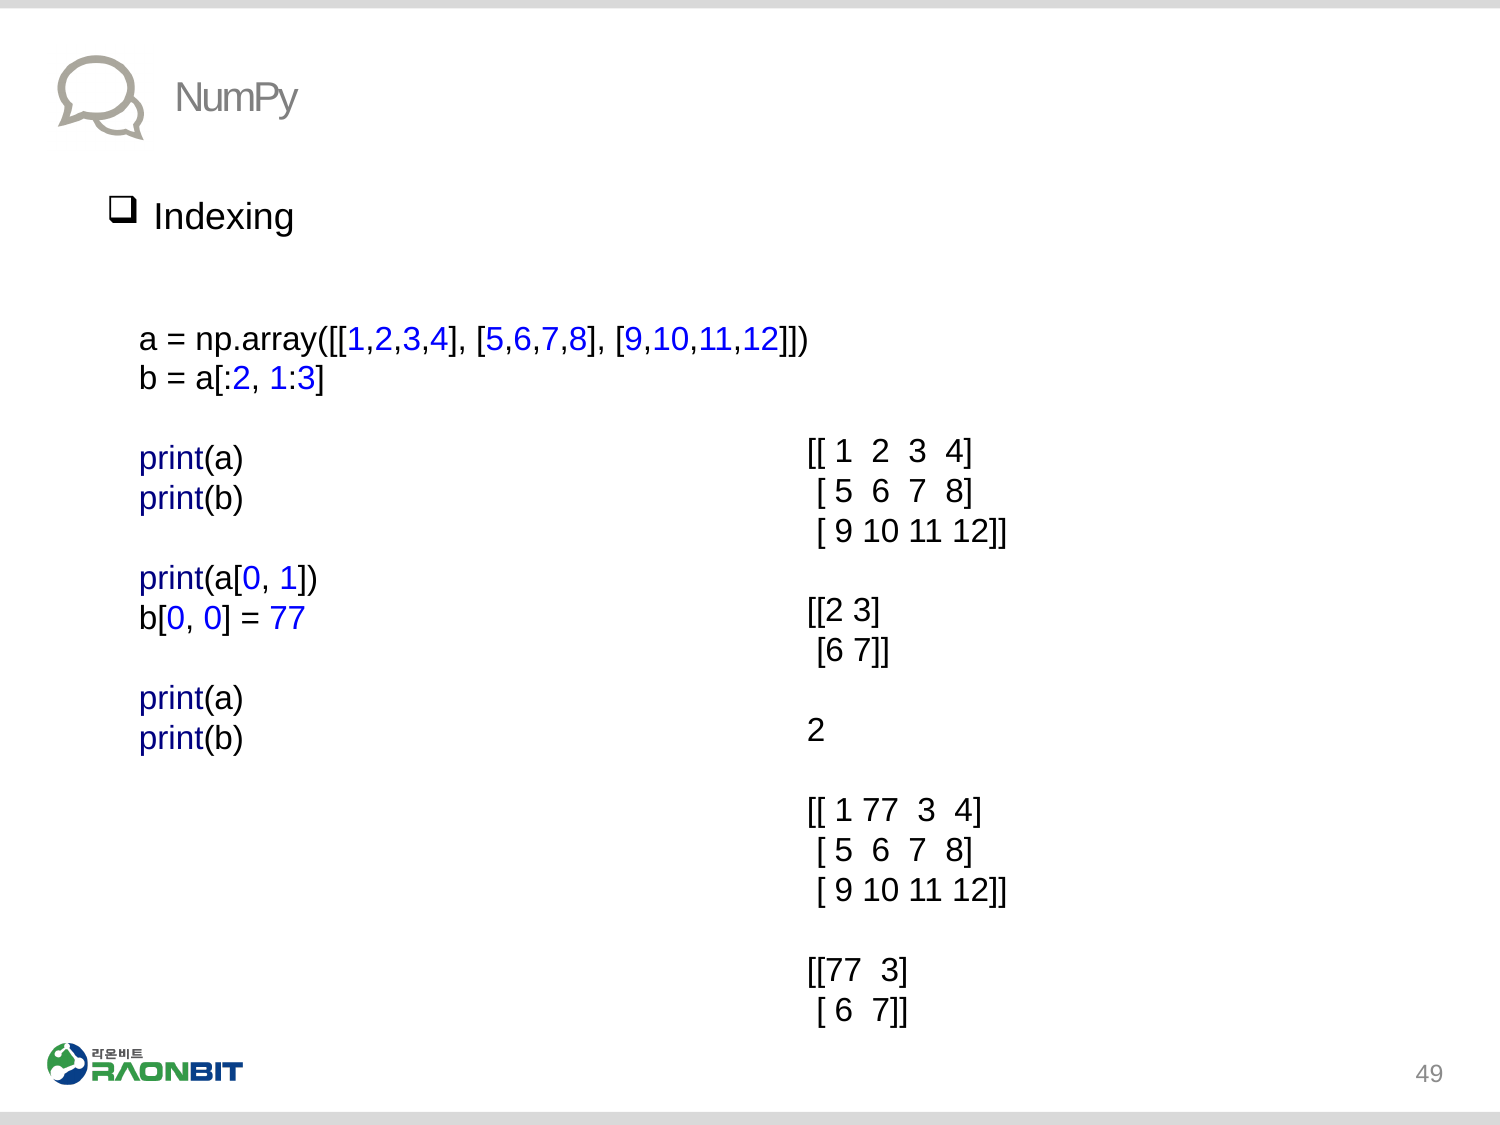

# NumPy
Indexing
a = np.array([[1,2,3,4], [5,6,7,8], [9,10,11,12]])
b = a[:2, 1:3]
print(a)
print(b)
print(a[0, 1])
b[0, 0] = 77
print(a)
print(b)
[[ 1  2  3  4]
 [ 5  6  7  8]
 [ 9 10 11 12]]

[[2 3]
 [6 7]]

2

[[ 1 77  3  4]
 [ 5  6  7  8]
 [ 9 10 11 12]]

[[77  3]
 [ 6  7]]
49